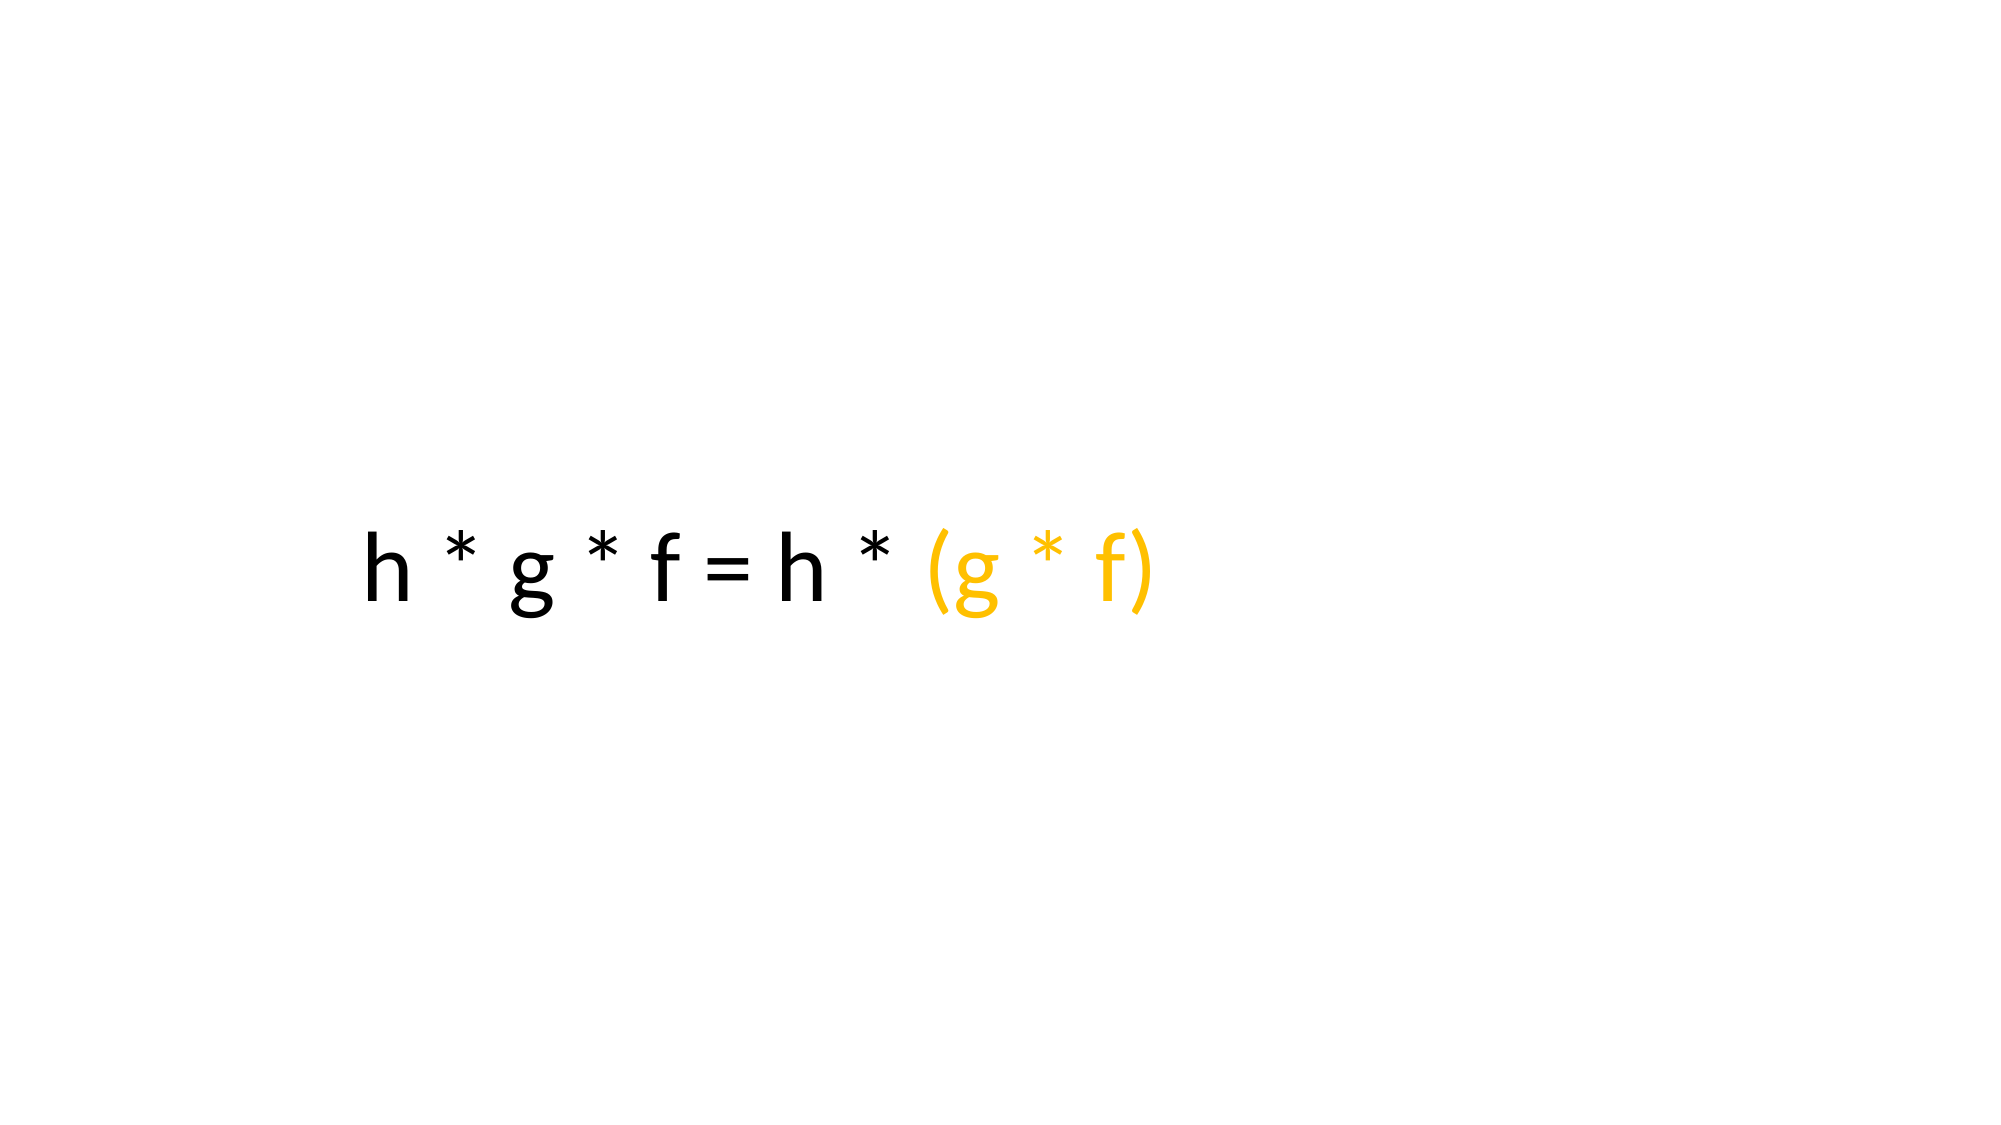

h * g * f = h * (g * f)